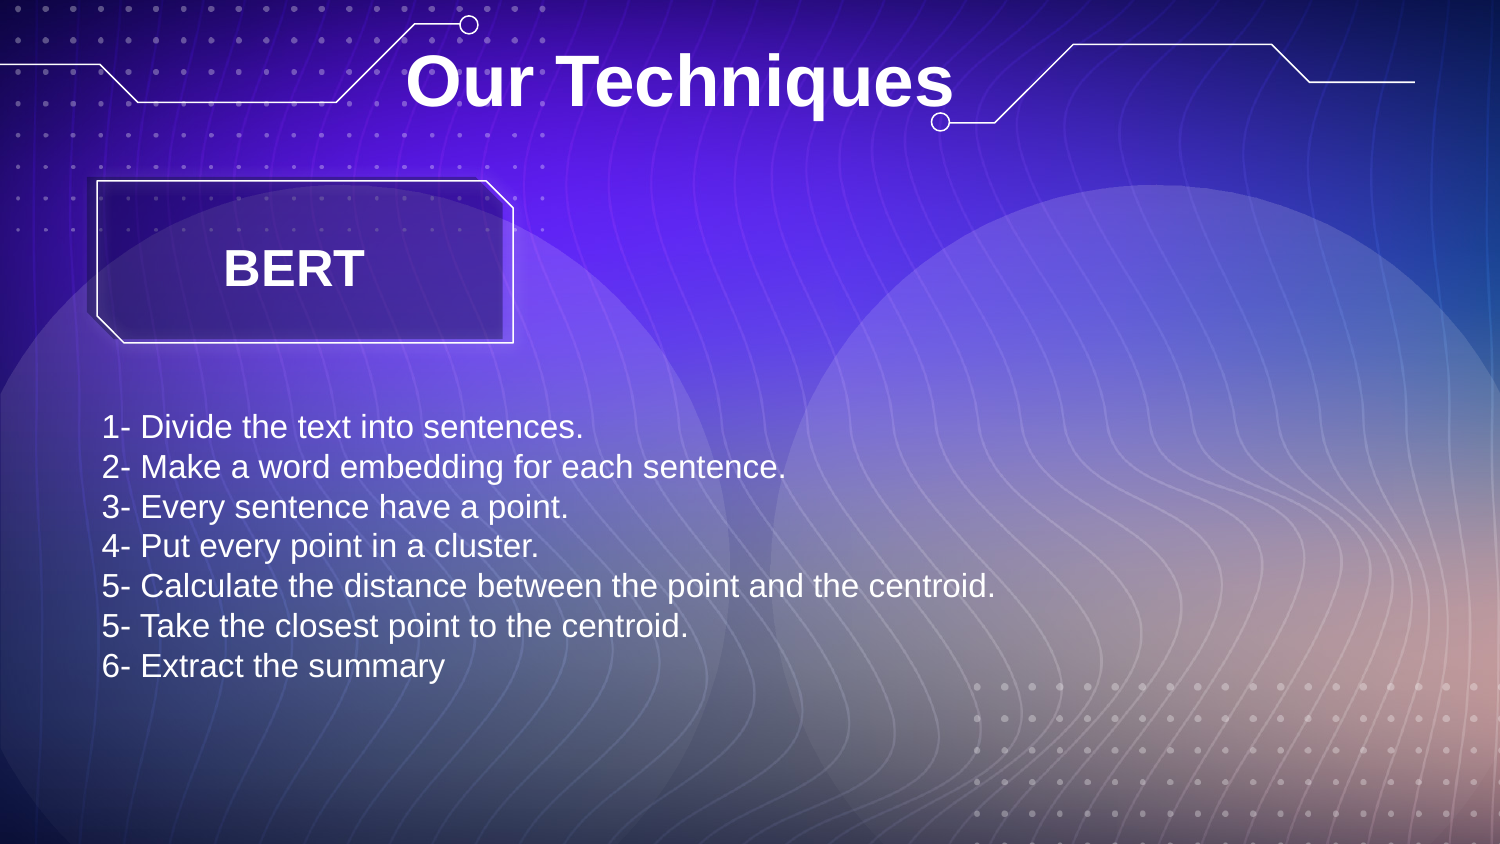

Our Techniques

BERT
1- Divide the text into sentences.
2- Make a word embedding for each sentence.
3- Every sentence have a point.
4- Put every point in a cluster.
5- Calculate the distance between the point and the centroid.
5- Take the closest point to the centroid.
6- Extract the summary